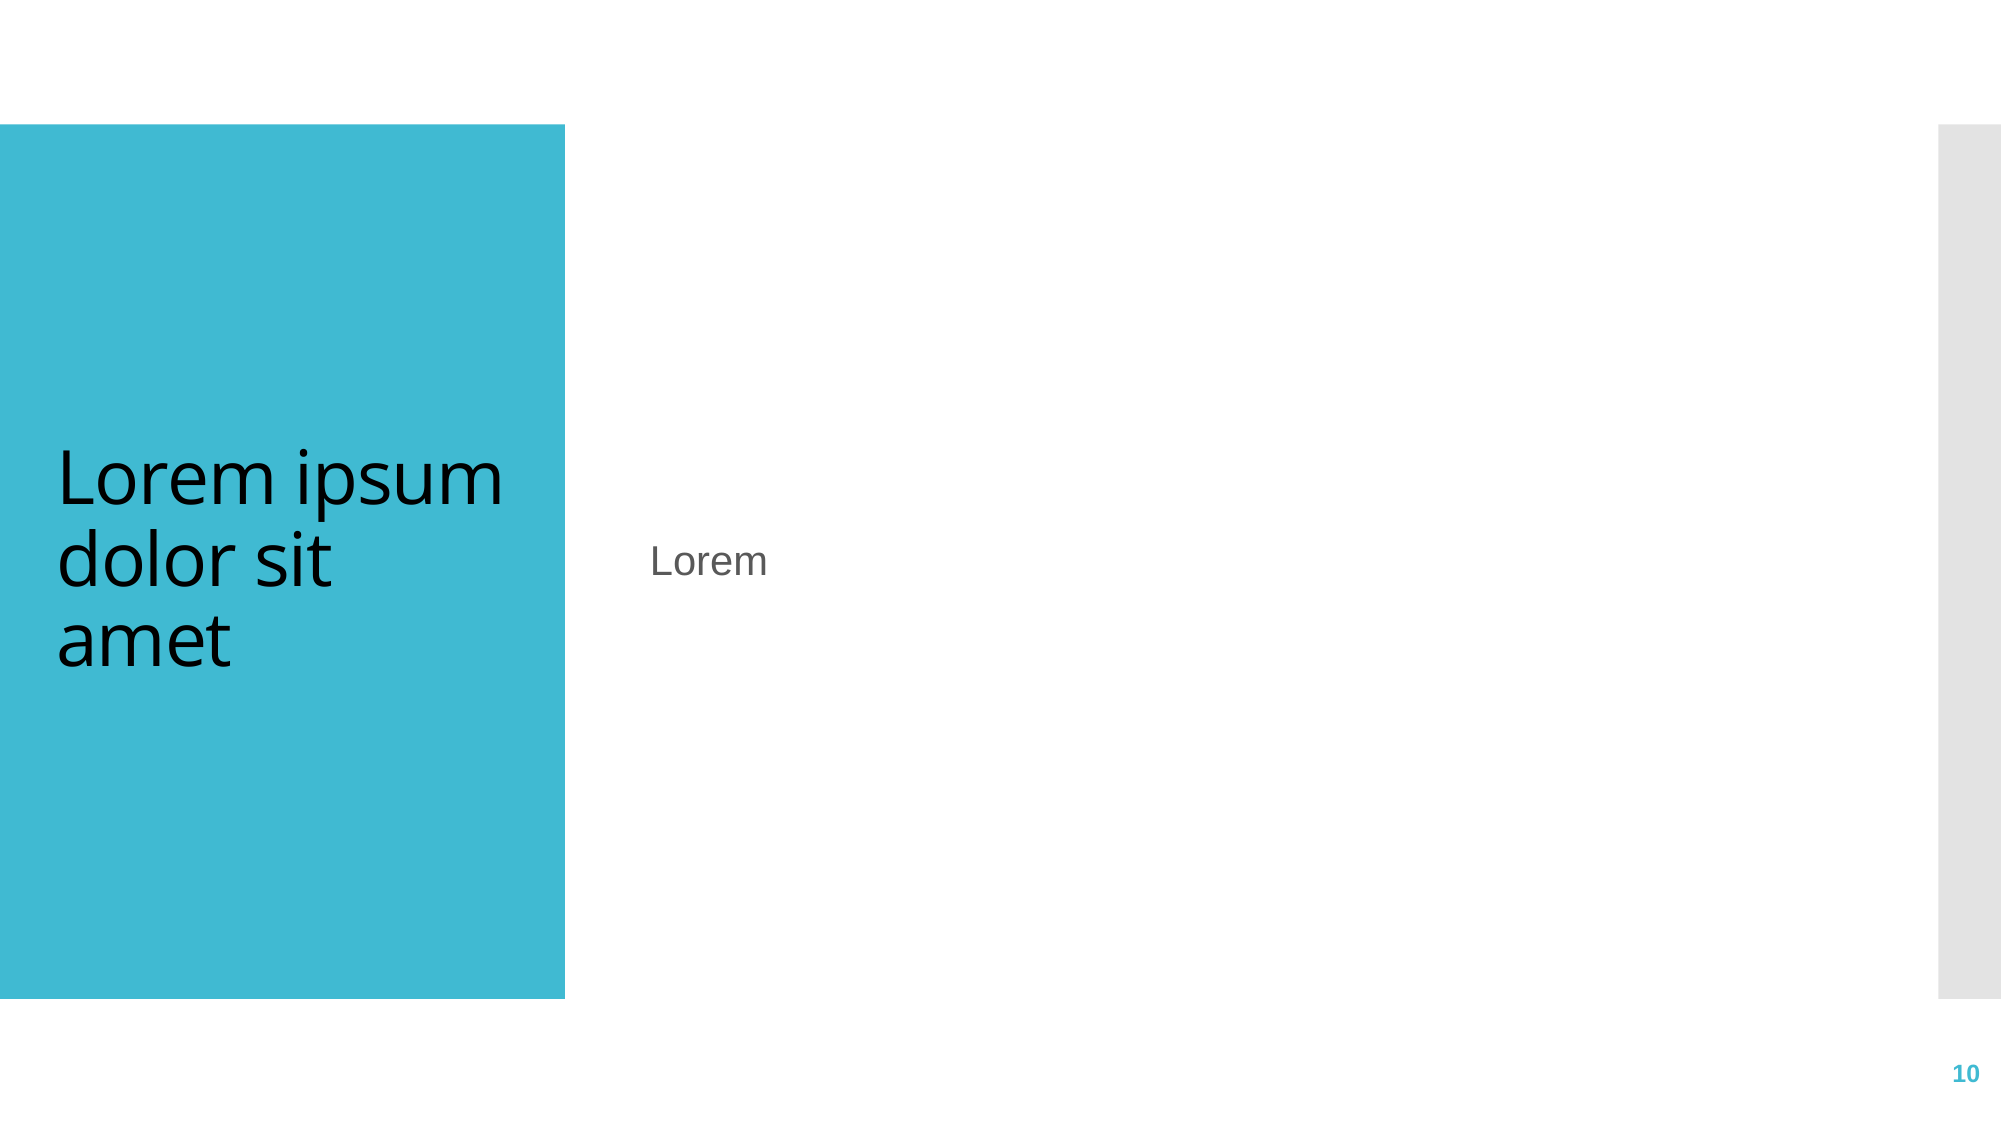

Lorem
# Lorem ipsum dolor sit amet
10